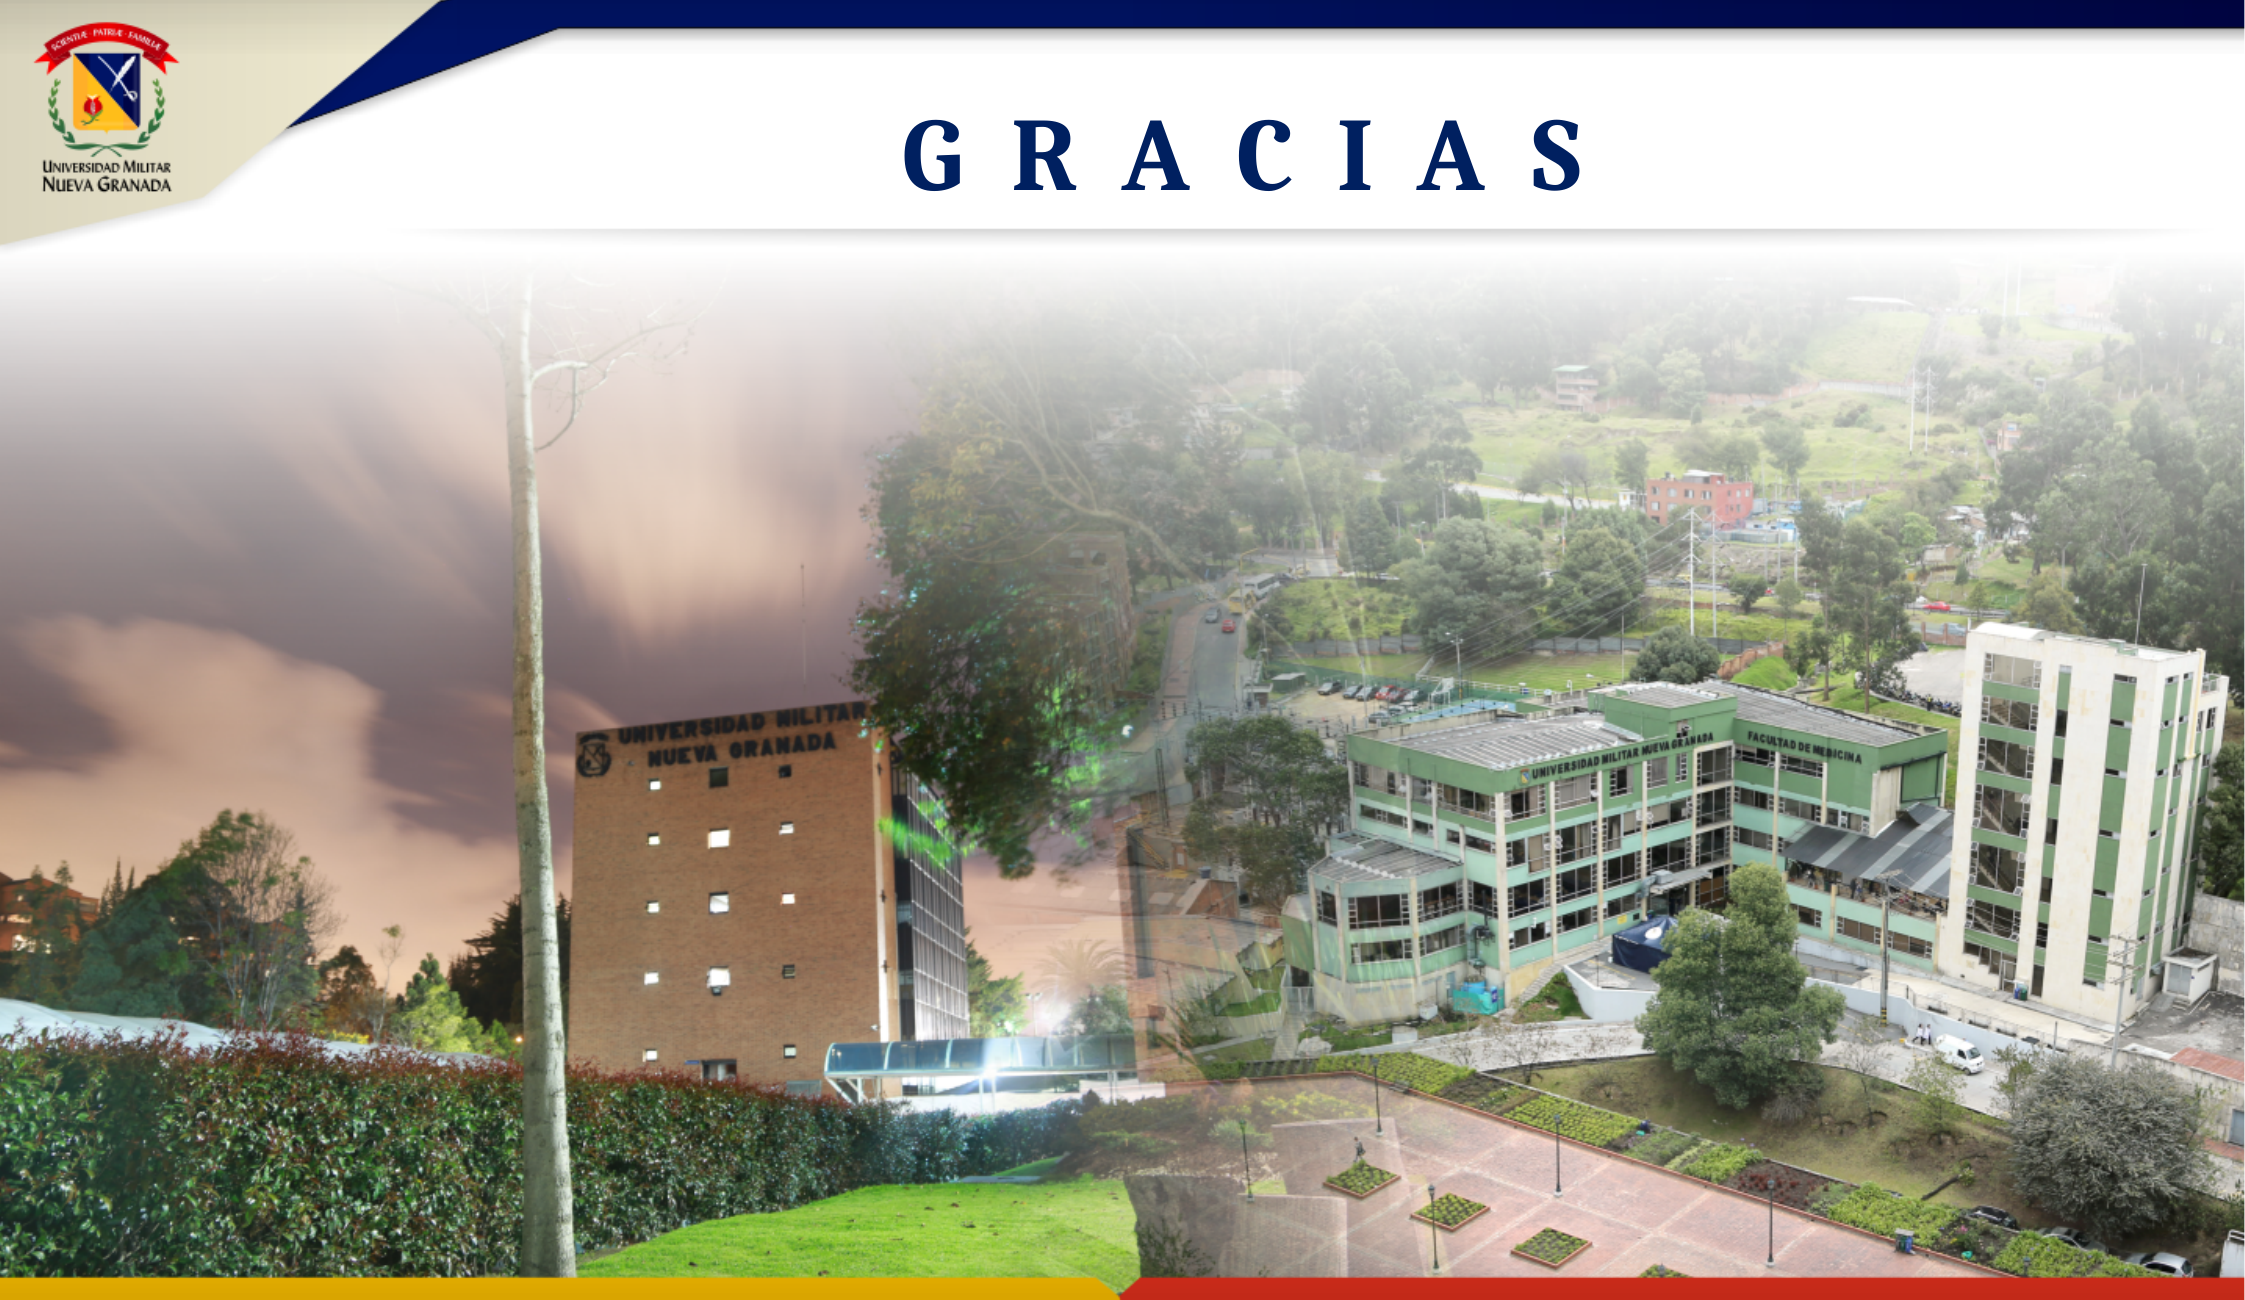

G R A C I A S